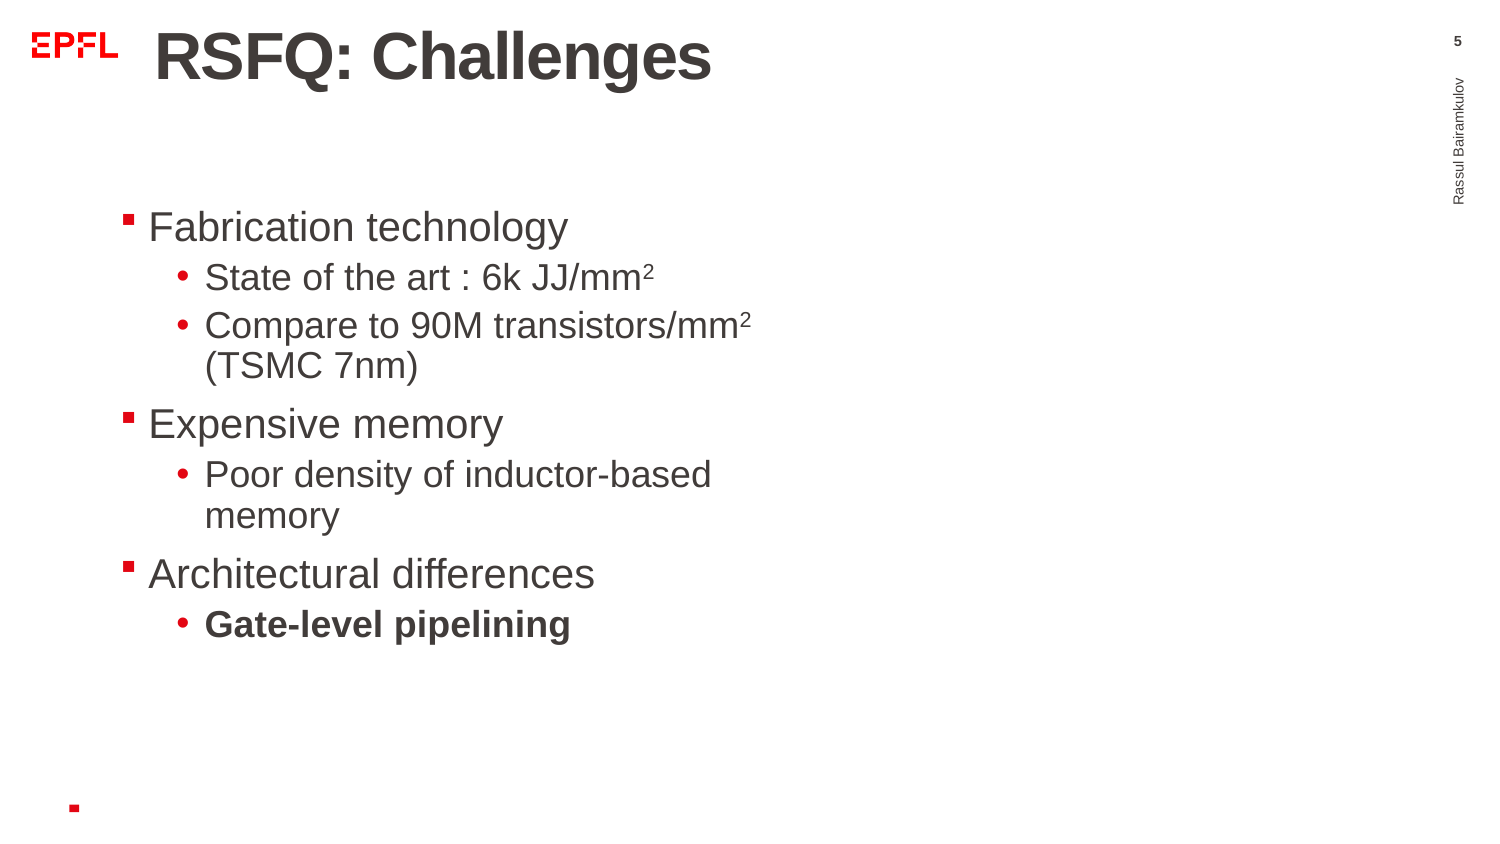

# RSFQ: Challenges
5
Fabrication technology
State of the art : 6k JJ/mm2
Compare to 90M transistors/mm2 (TSMC 7nm)
Expensive memory
Poor density of inductor-based memory
Architectural differences
Gate-level pipelining

Rassul Bairamkulov